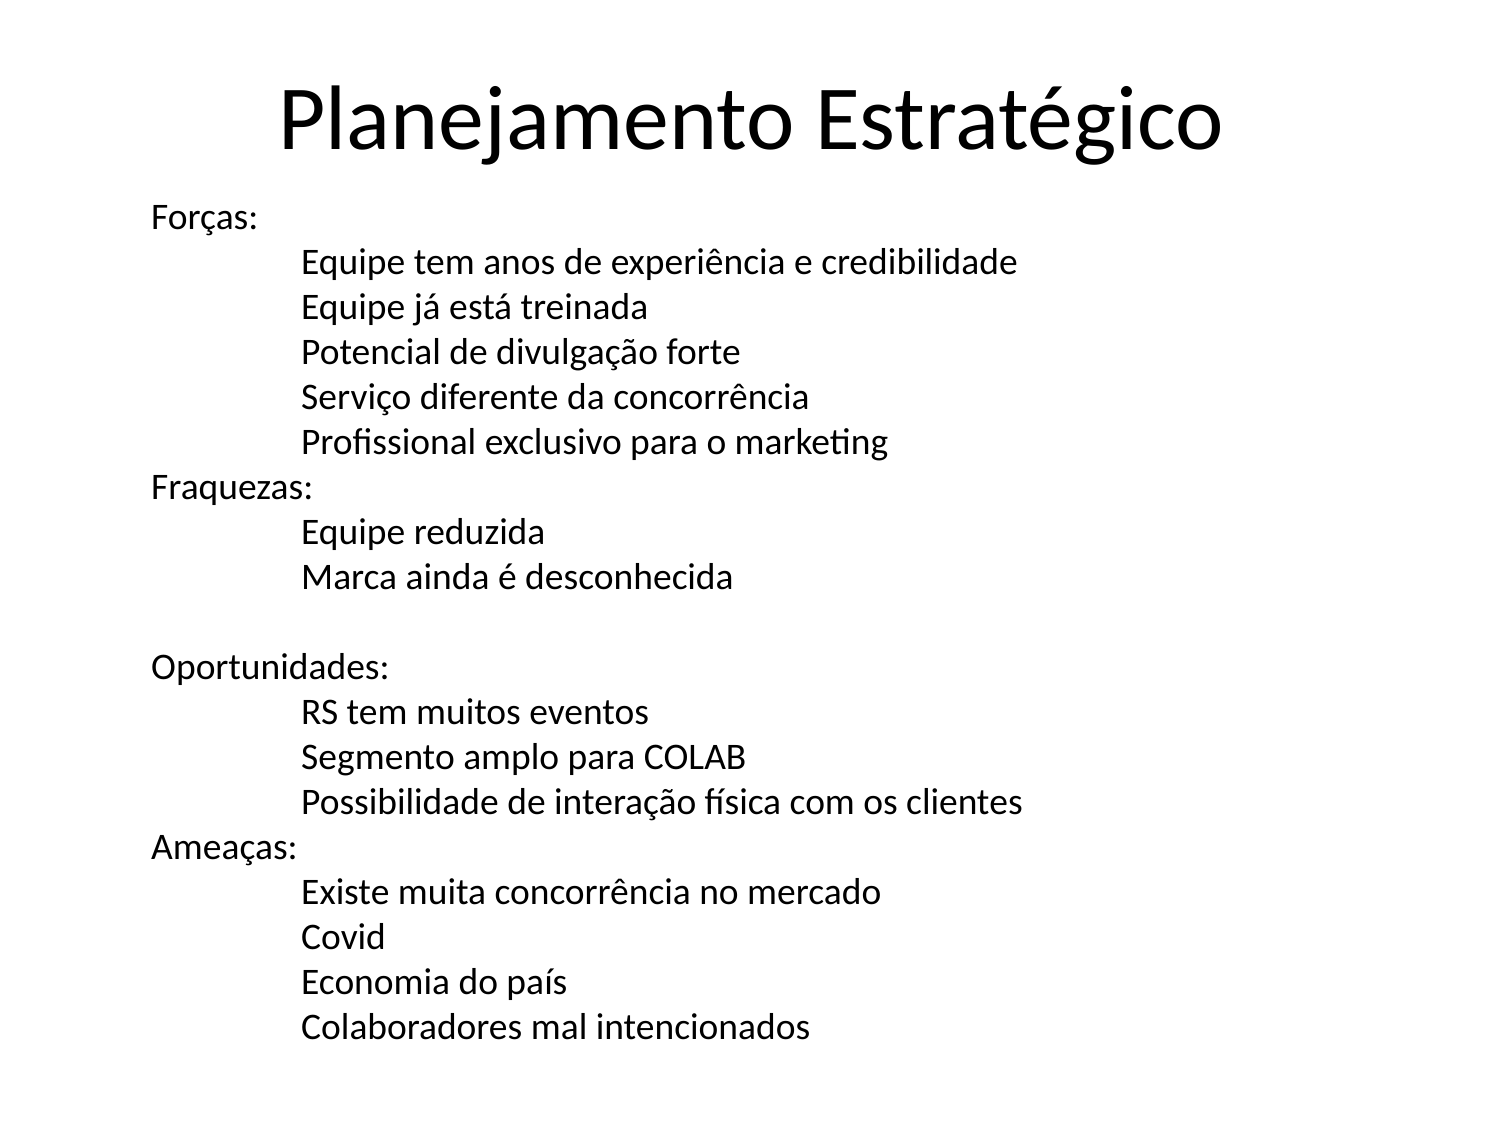

# Planejamento Estratégico
Forças:
	Equipe tem anos de experiência e credibilidade
	Equipe já está treinada
	Potencial de divulgação forte
	Serviço diferente da concorrência
	Profissional exclusivo para o marketing
Fraquezas:
	Equipe reduzida
	Marca ainda é desconhecida

Oportunidades:
	RS tem muitos eventos
	Segmento amplo para COLAB
	Possibilidade de interação física com os clientes
Ameaças:
	Existe muita concorrência no mercado
	Covid
	Economia do país
	Colaboradores mal intencionados